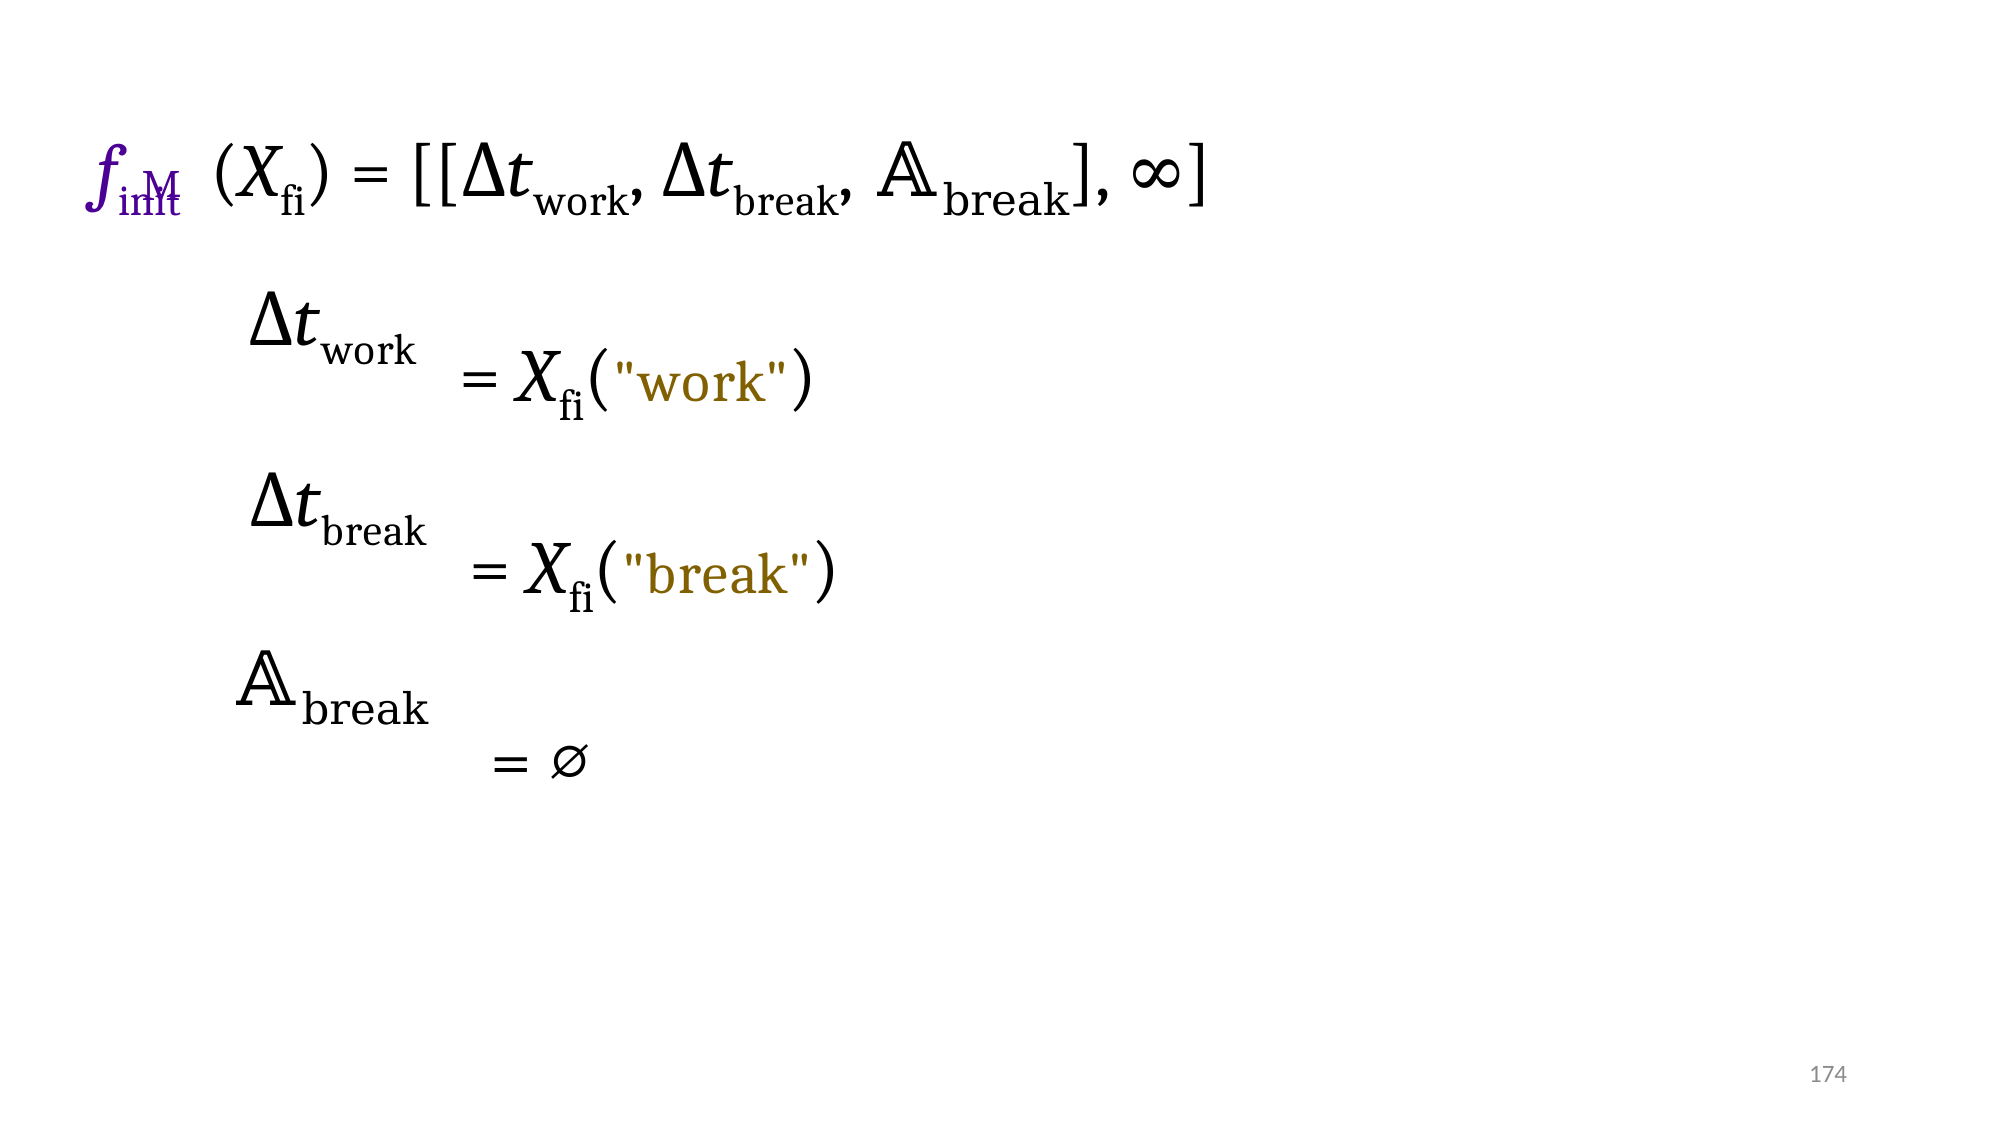

finit(Xfi) = [[Δtwork, Δtbreak, 𝔸break], ∞]

	Δtwork = Xfi("work")

	Δtbreak = Xfi("break")

	𝔸break = ∅
finit
M
Δtwork
Δtbreak
𝔸break
174